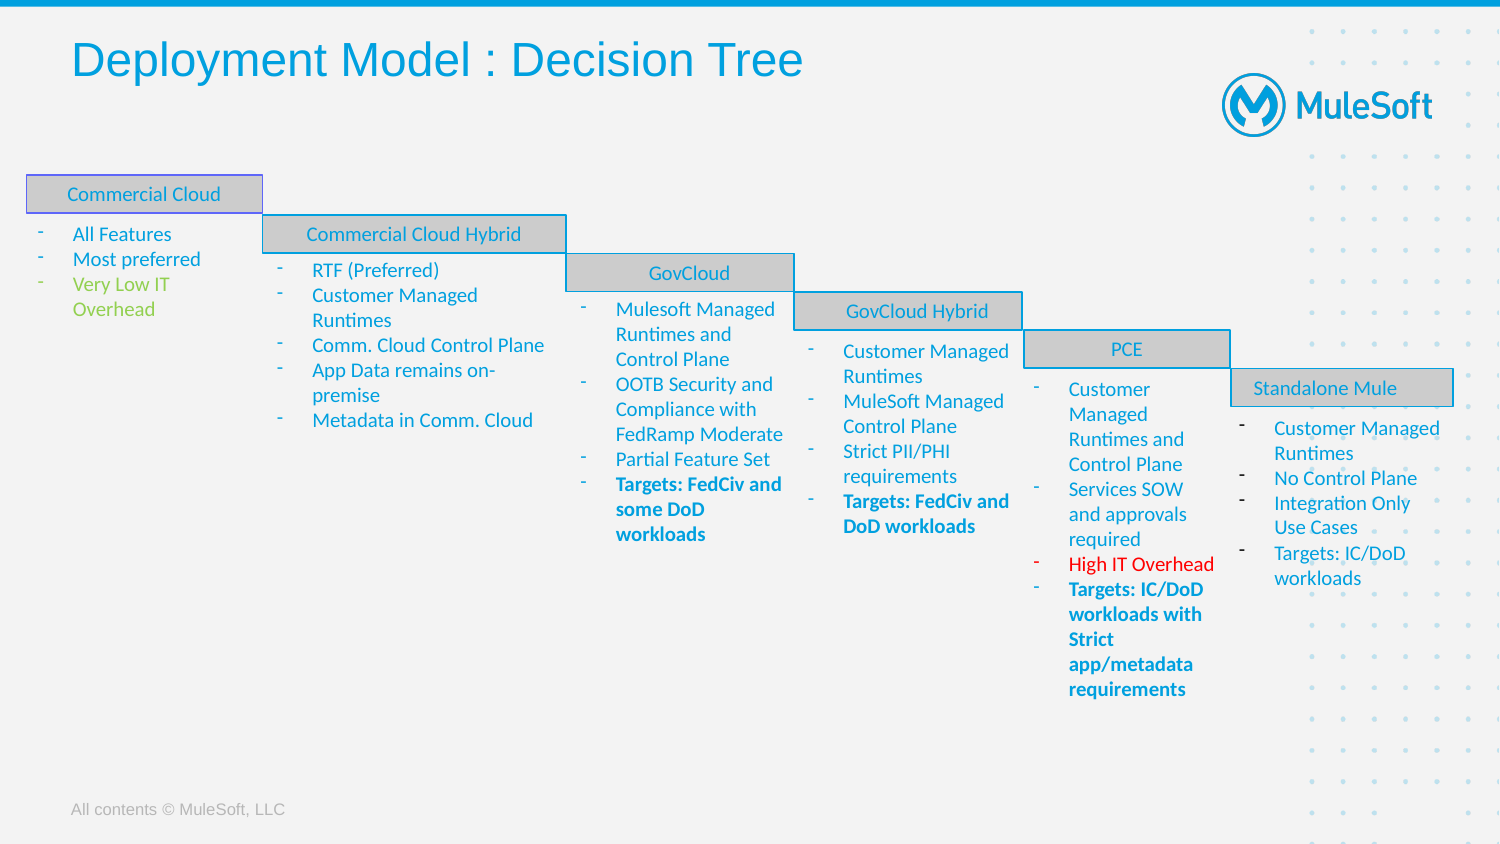

# Deployment Model : Decision Tree
Commercial Cloud
All Features
Most preferred
Very Low IT Overhead

Commercial Cloud Hybrid
RTF (Preferred)
Customer Managed Runtimes
Comm. Cloud Control Plane
App Data remains on-premise
Metadata in Comm. Cloud

    GovCloud
Mulesoft Managed Runtimes and Control Plane
OOTB Security and Compliance with FedRamp Moderate
Partial Feature Set
Targets: FedCiv and some DoD workloads

    GovCloud Hybrid
PCE
Customer Managed Runtimes
MuleSoft Managed Control Plane
Strict PII/PHI requirements
Targets: FedCiv and DoD workloads

Standalone Mule
Customer Managed Runtimes and Control Plane
Services SOW and approvals required
High IT Overhead
Targets: IC/DoD workloads with Strict app/metadata requirements

Customer Managed Runtimes
No Control Plane
Integration Only Use Cases
Targets: IC/DoD workloads